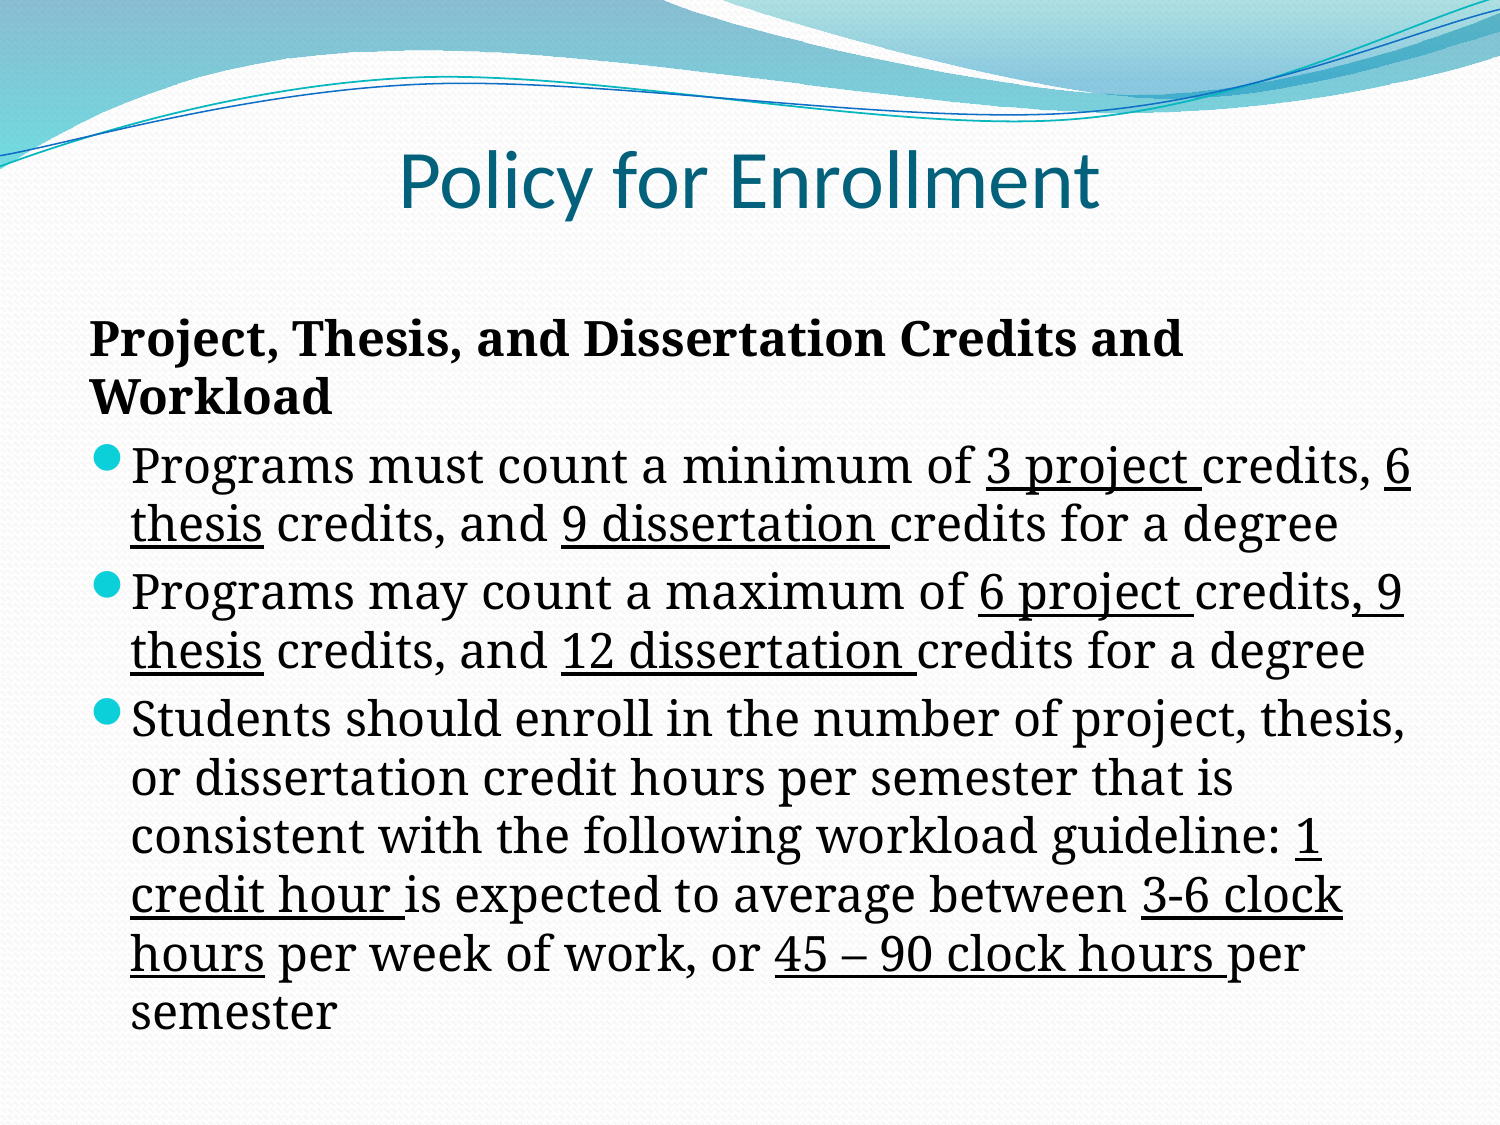

# Policy for Enrollment
Project, Thesis, and Dissertation Credits and Workload
Programs must count a minimum of 3 project credits, 6 thesis credits, and 9 dissertation credits for a degree
Programs may count a maximum of 6 project credits, 9 thesis credits, and 12 dissertation credits for a degree
Students should enroll in the number of project, thesis, or dissertation credit hours per semester that is consistent with the following workload guideline: 1 credit hour is expected to average between 3-6 clock hours per week of work, or 45 – 90 clock hours per semester